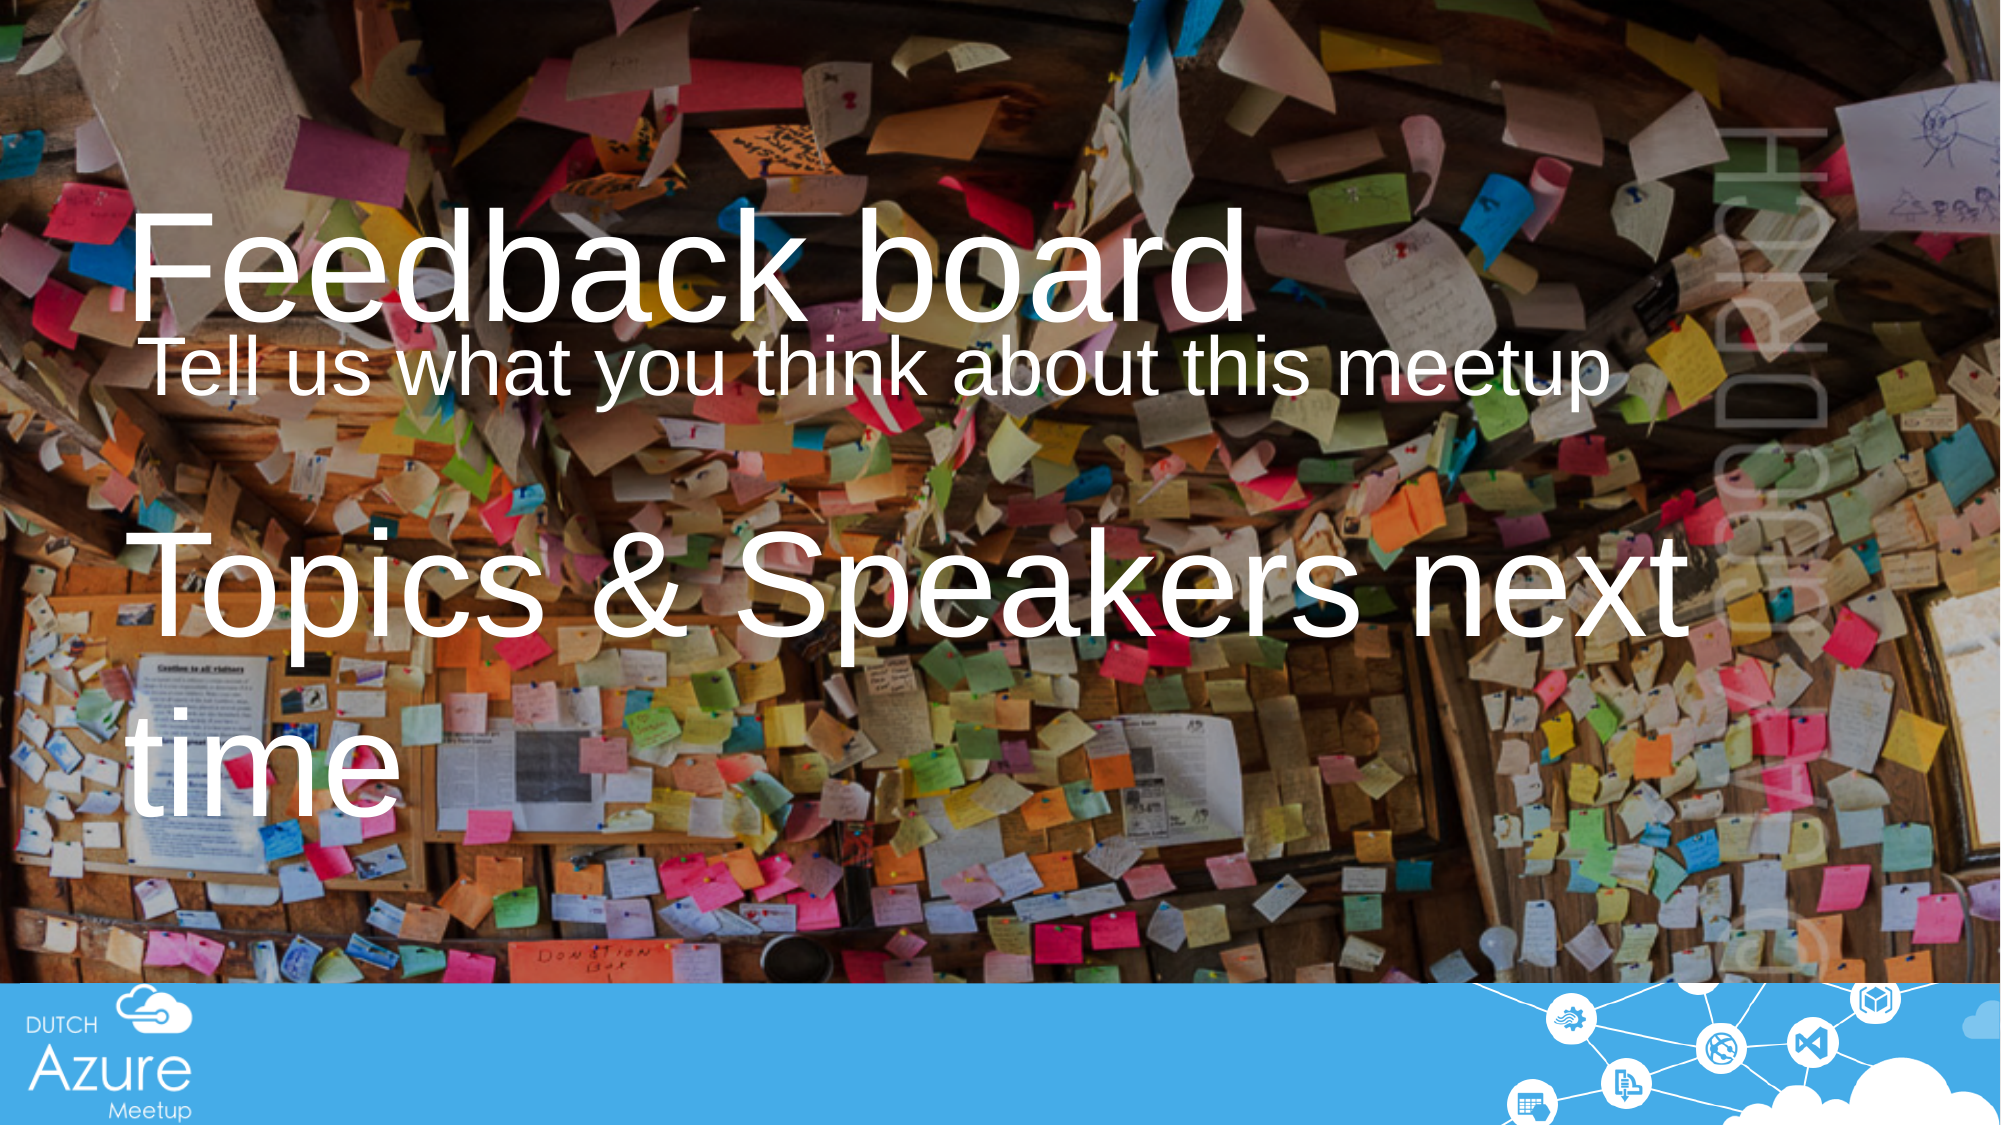

Feedback board

Topics & Speakers next time
Tell us what you think about this meetup